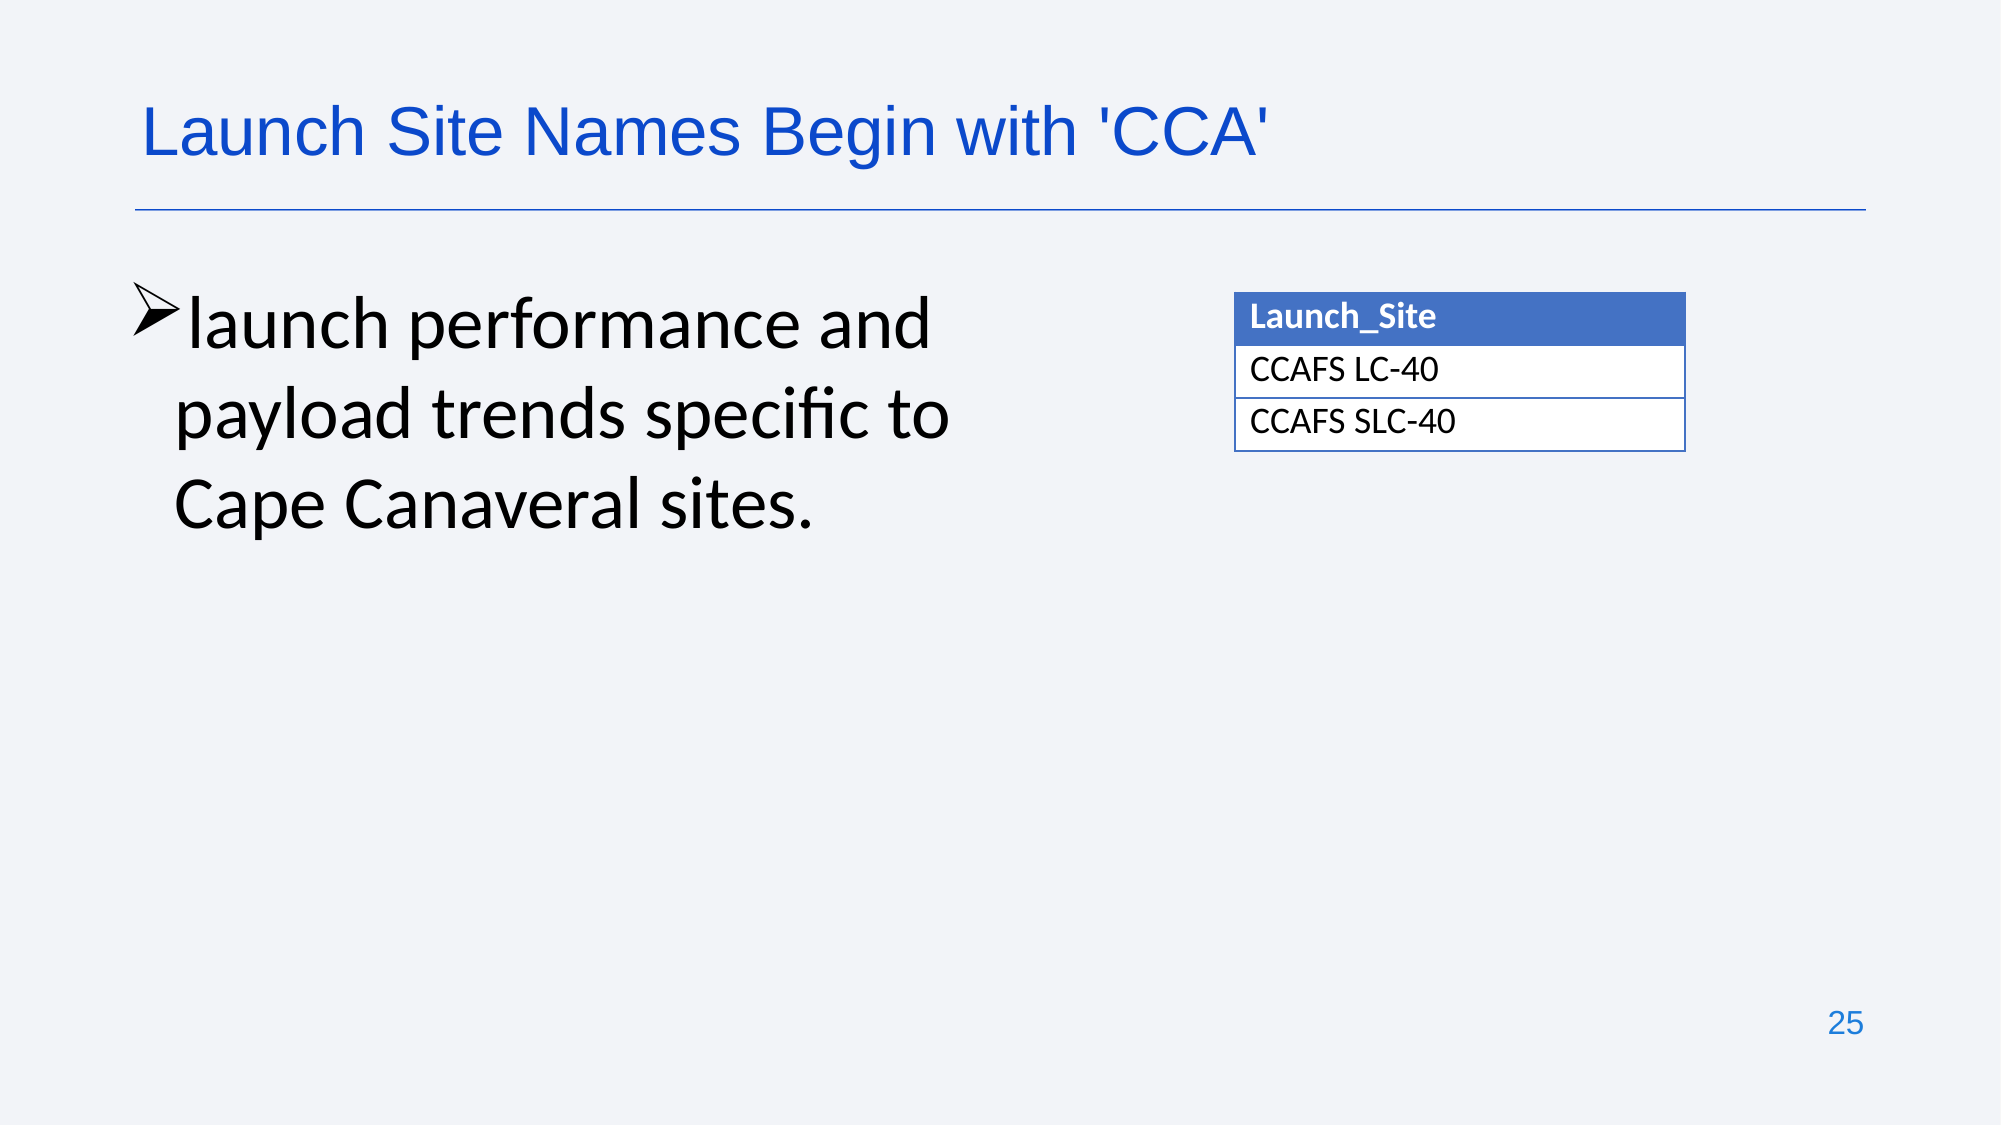

Launch Site Names Begin with 'CCA'
launch performance and payload trends specific to Cape Canaveral sites.
| Launch\_Site |
| --- |
| CCAFS LC-40 |
| CCAFS SLC-40 |
25